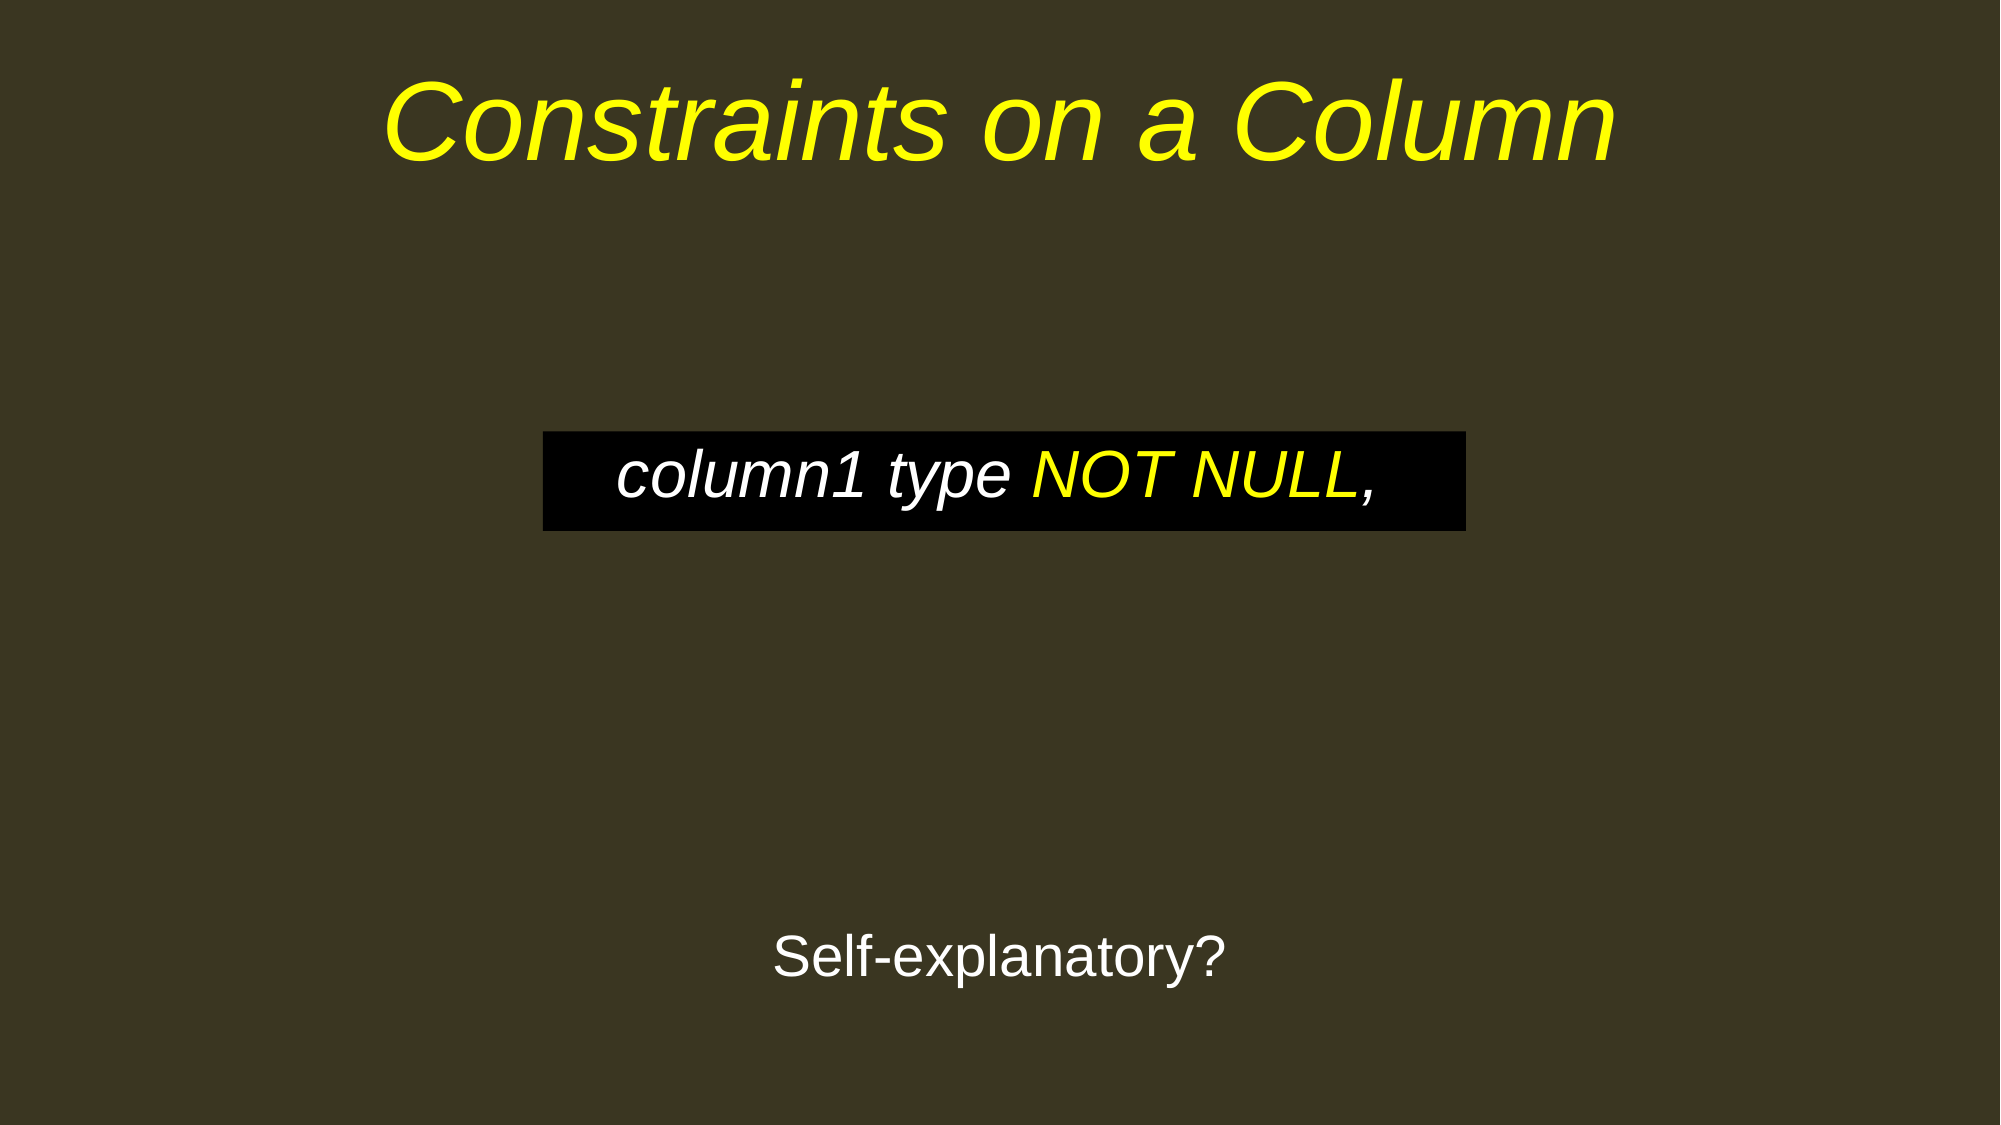

# Constraints on a Column
column1 type NOT NULL,
Self-explanatory?